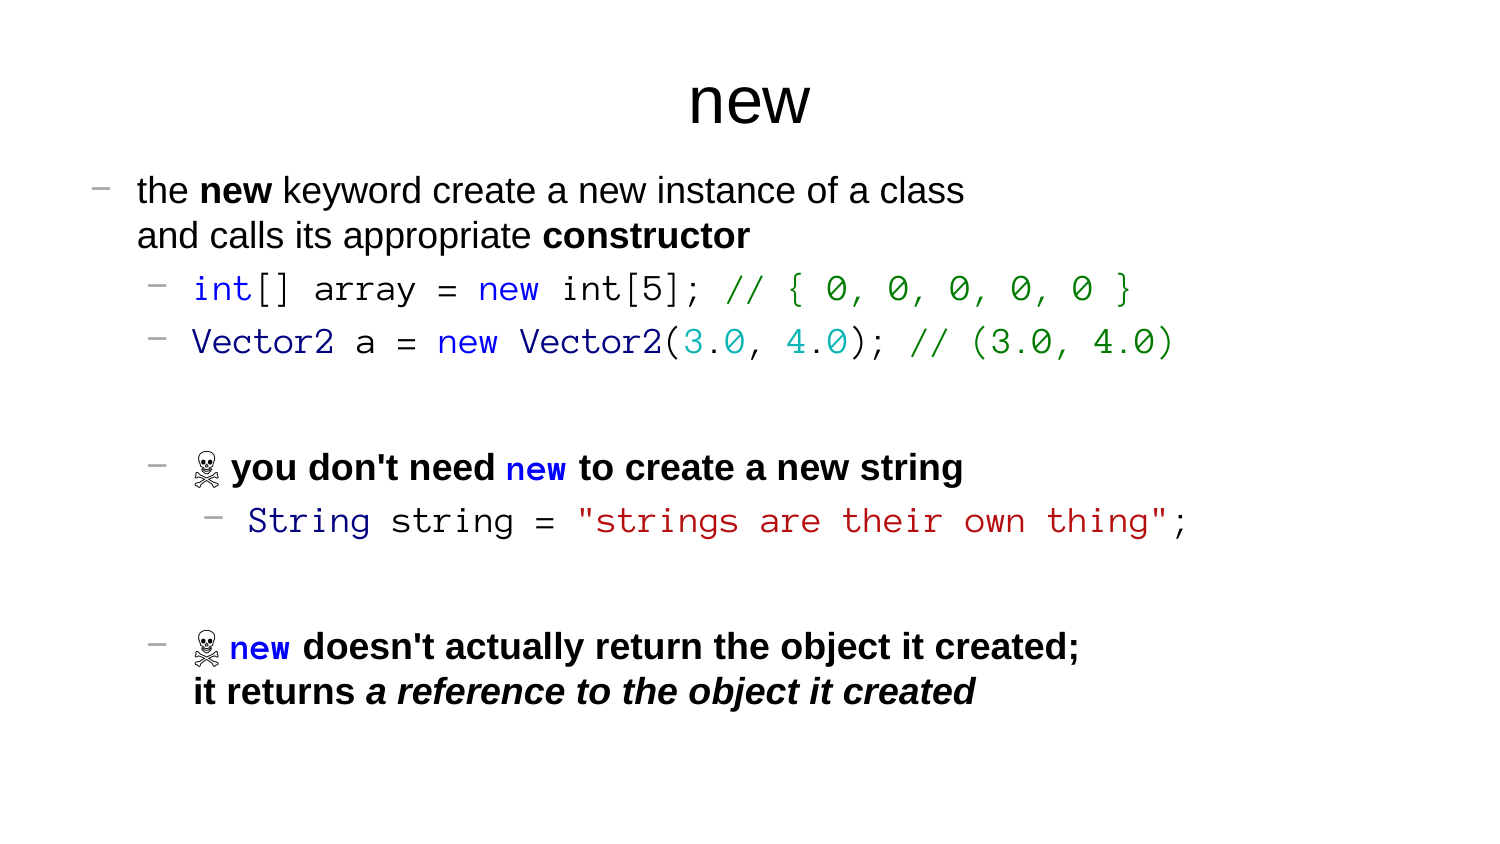

# new
the new keyword create a new instance of a class
and calls its appropriate constructor
int[] array = new int[5]; // { 0, 0, 0, 0, 0 }
Vector2 a = new Vector2(3.0, 4.0); // (3.0, 4.0)

☠️ you don't need new to create a new string
String string = "strings are their own thing";

☠️ new doesn't actually return the object it created;
it returns a reference to the object it created